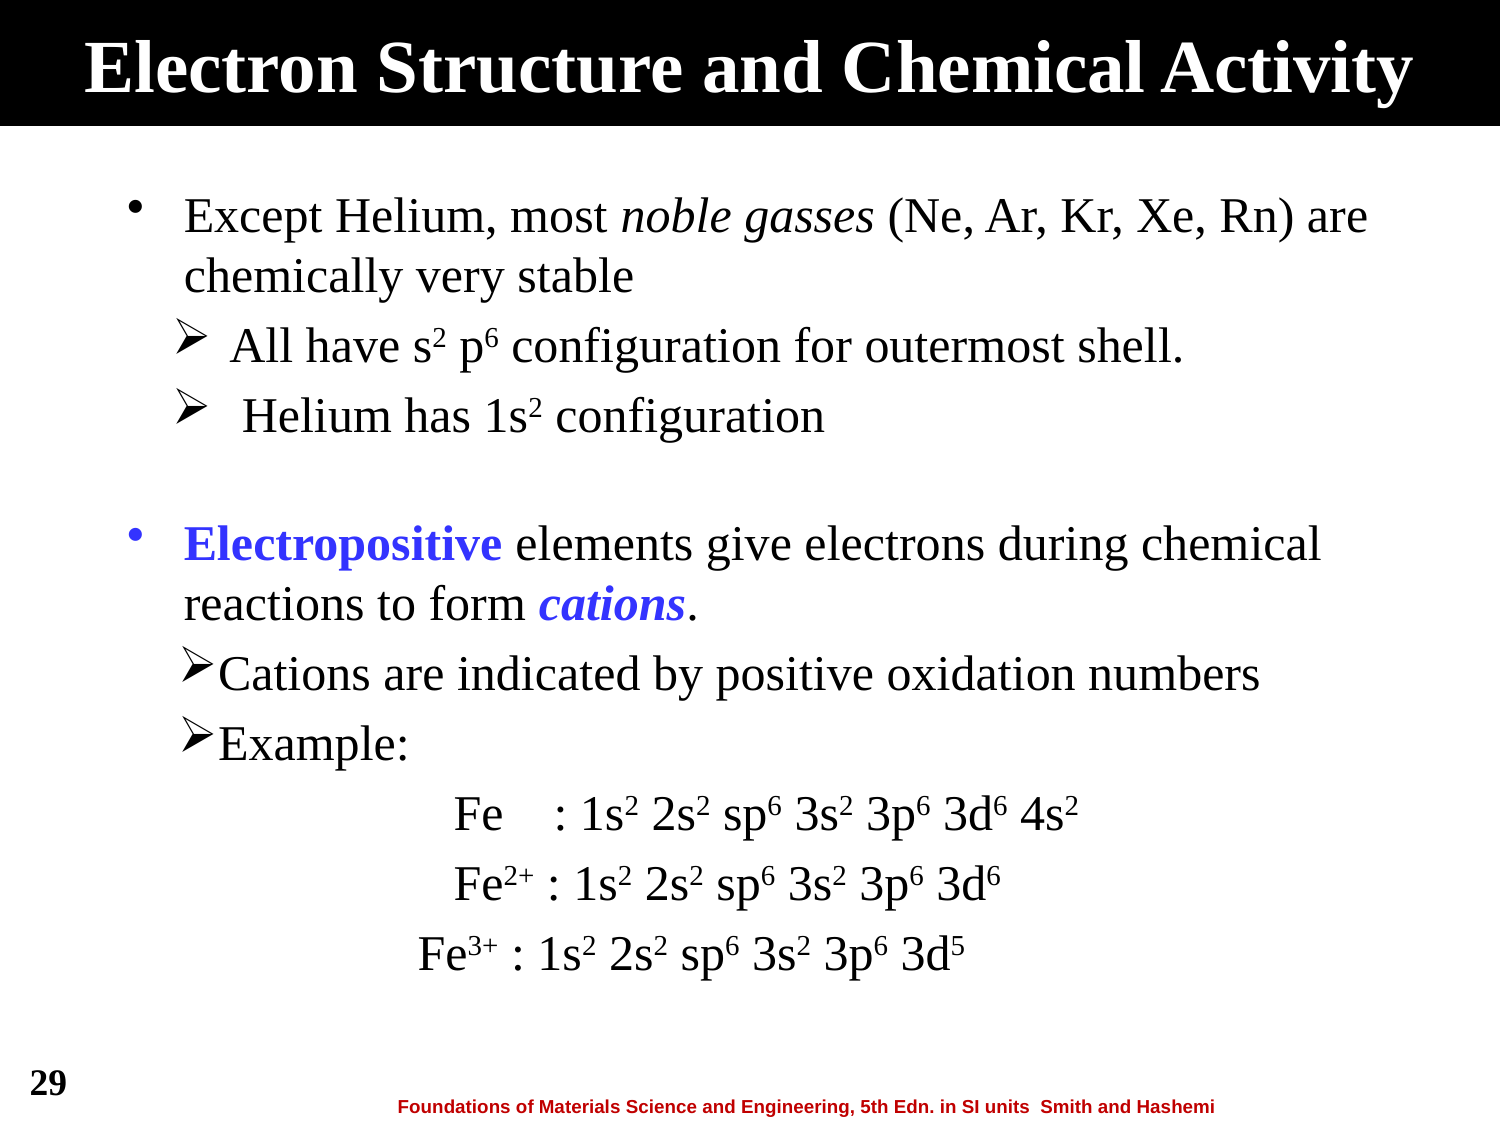

# Electron Structure and Chemical Activity
Except Helium, most noble gasses (Ne, Ar, Kr, Xe, Rn) are chemically very stable
All have s2 p6 configuration for outermost shell.
 Helium has 1s2 configuration

Electropositive elements give electrons during chemical reactions to form cations.
Cations are indicated by positive oxidation numbers
Example:
                      Fe    : 1s2 2s2 sp6 3s2 3p6 3d6 4s2
                      Fe2+ : 1s2 2s2 sp6 3s2 3p6 3d6
                                 Fe3+ : 1s2 2s2 sp6 3s2 3p6 3d5
29